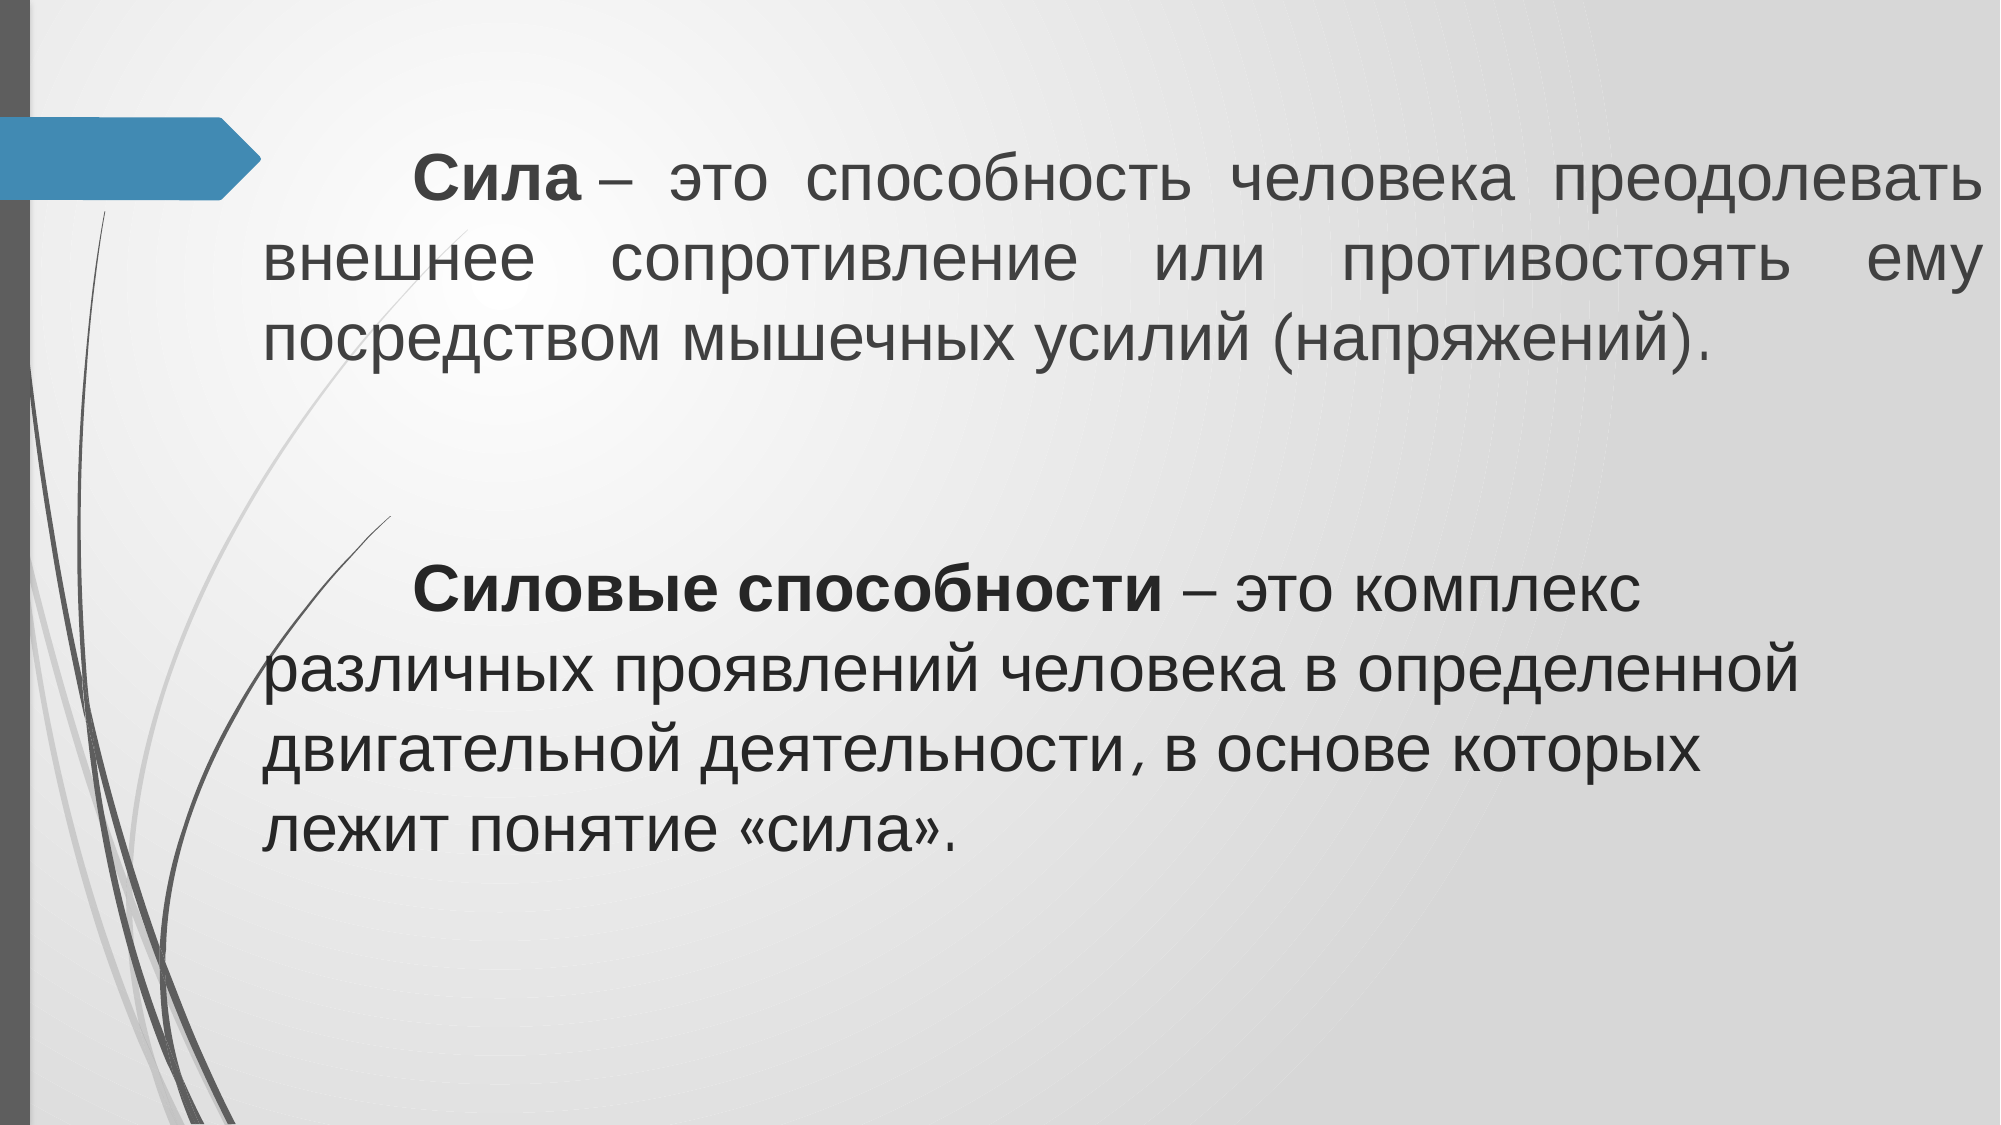

Сила – это способность человека преодолевать внешнее сопротивление или противостоять ему посредством мышечных усилий (напряжений).

# Силовые способности – это комплекс различных проявлений человека в определенной двигательной деятельности, в основе которых лежит понятие «сила».